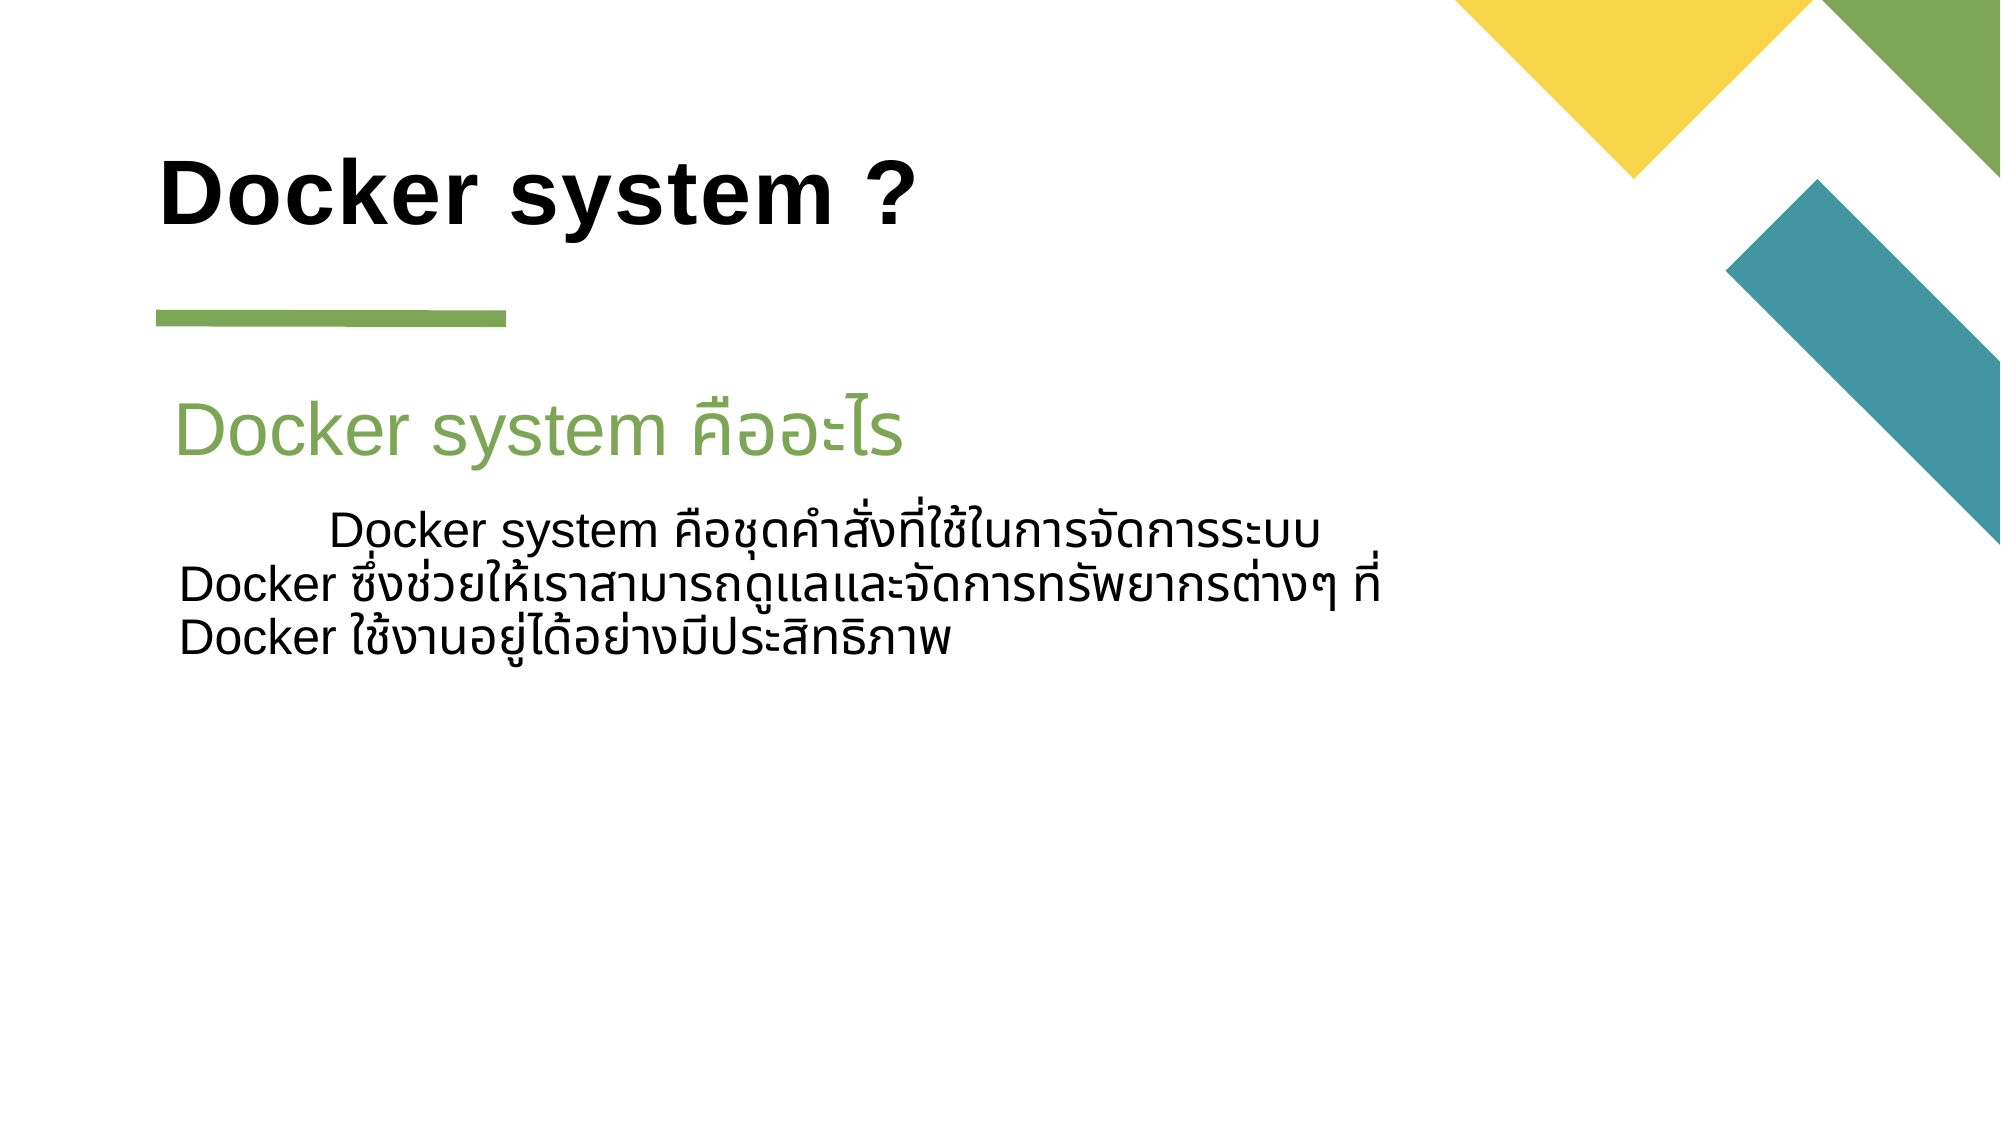

# Docker system ?
Docker system คืออะไร
	Docker system คือชุดคำสั่งที่ใช้ในการจัดการระบบ Docker ซึ่งช่วยให้เราสามารถดูแลและจัดการทรัพยากรต่างๆ ที่ Docker ใช้งานอยู่ได้อย่างมีประสิทธิภาพ